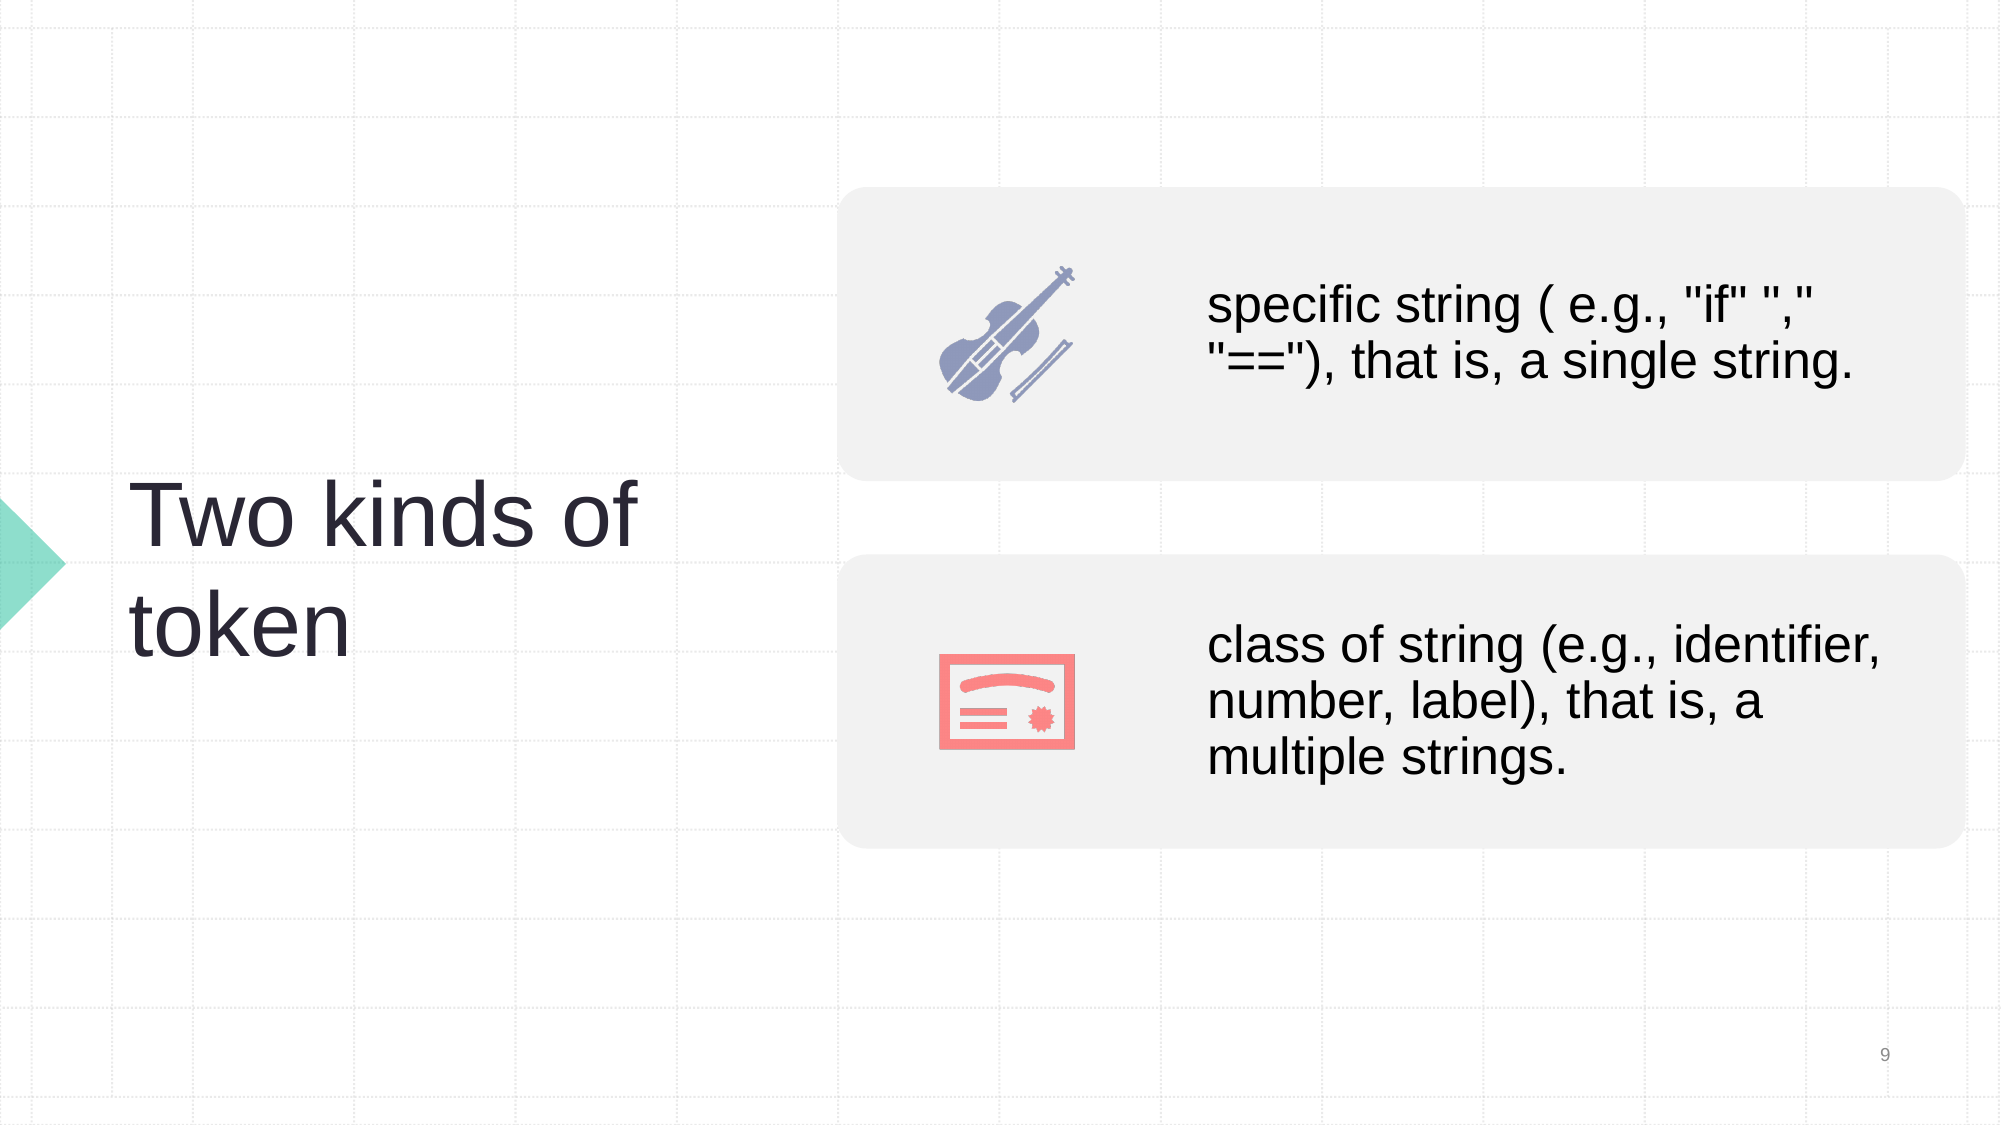

specific string ( e.g., "if" "," "=="), that is, a single string.
class of string (e.g., identifier, number, label), that is, a multiple strings.
# Two kinds of token

9